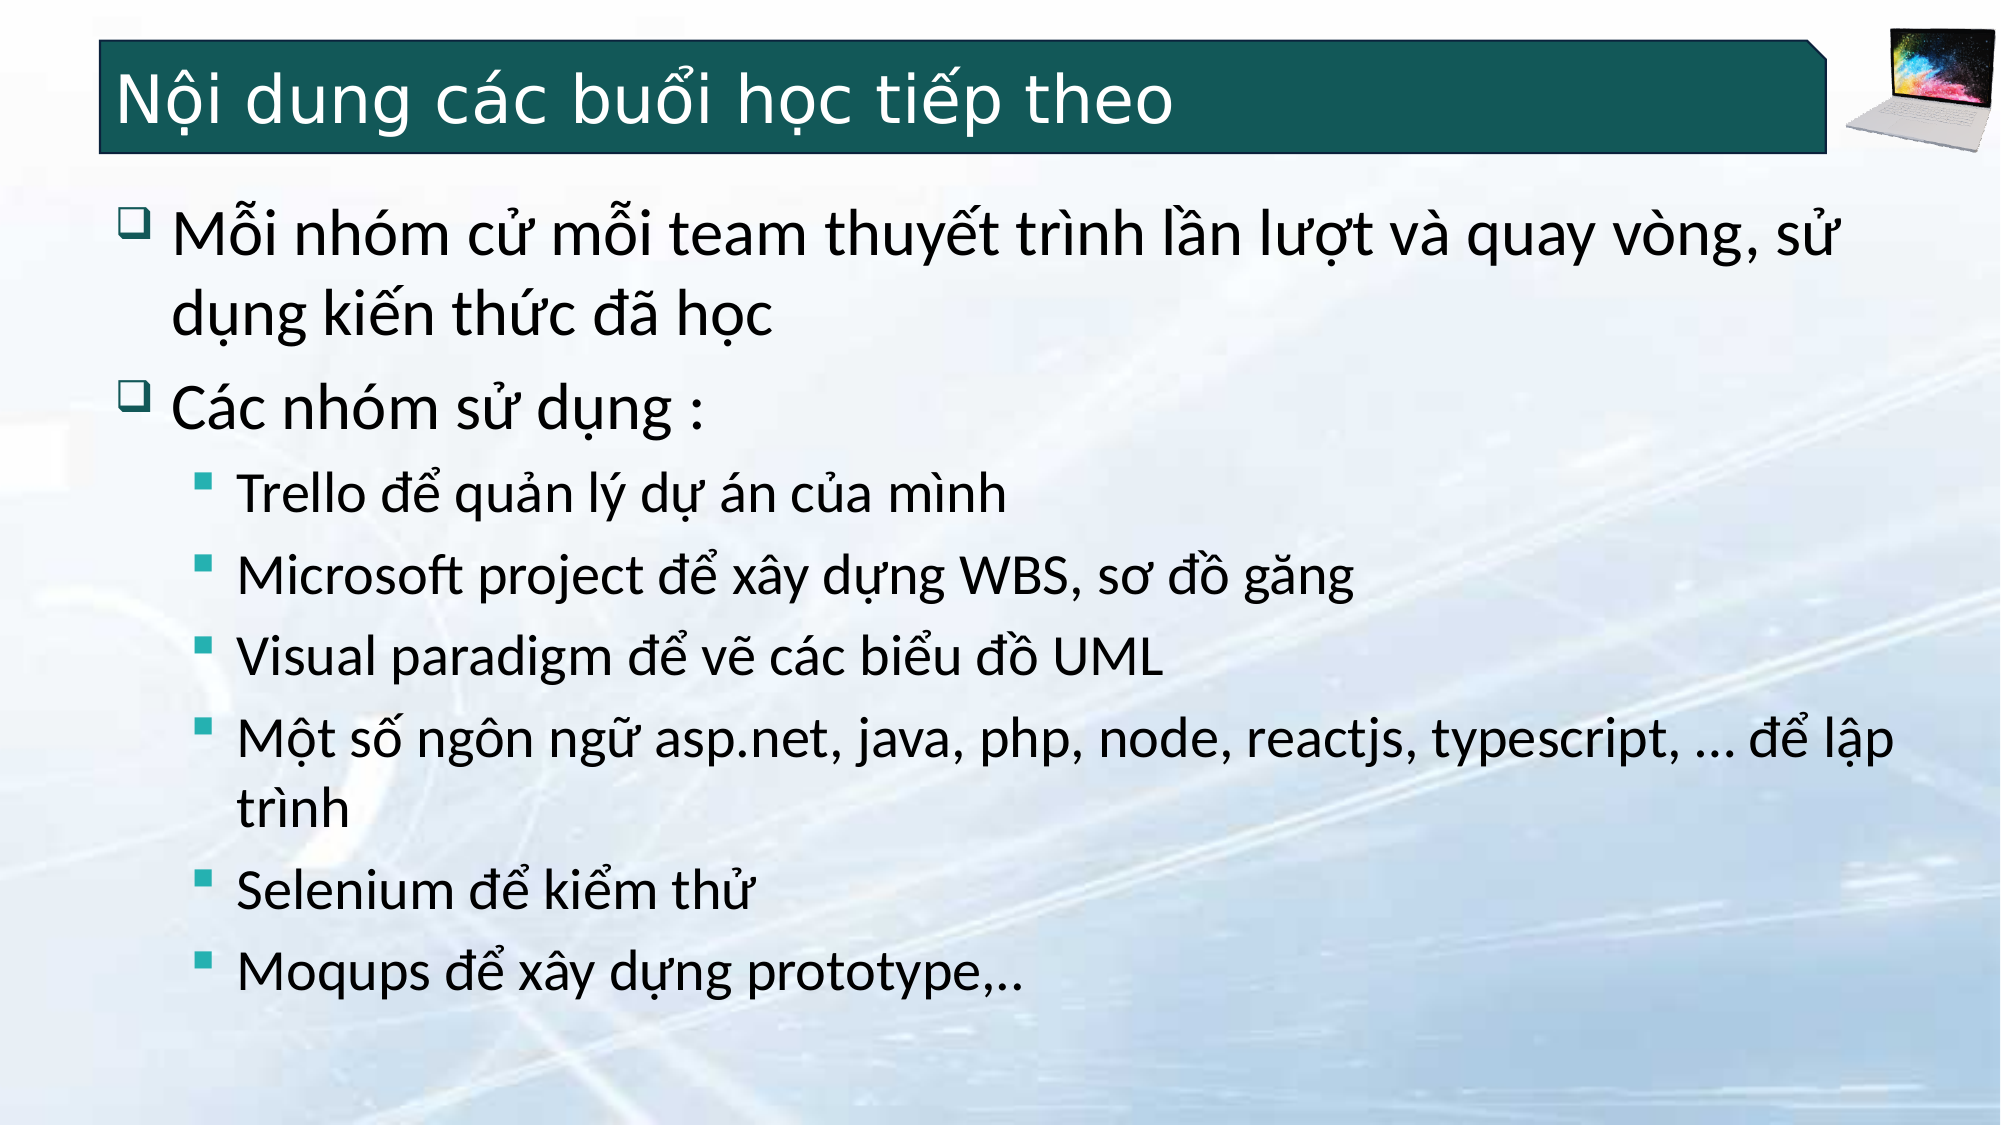

# Nội dung các buổi học tiếp theo
Mỗi nhóm cử mỗi team thuyết trình lần lượt và quay vòng, sử dụng kiến thức đã học
Các nhóm sử dụng :
Trello để quản lý dự án của mình
Microsoft project để xây dựng WBS, sơ đồ găng
Visual paradigm để vẽ các biểu đồ UML
Một số ngôn ngữ asp.net, java, php, node, reactjs, typescript, … để lập trình
Selenium để kiểm thử
Moqups để xây dựng prototype,..